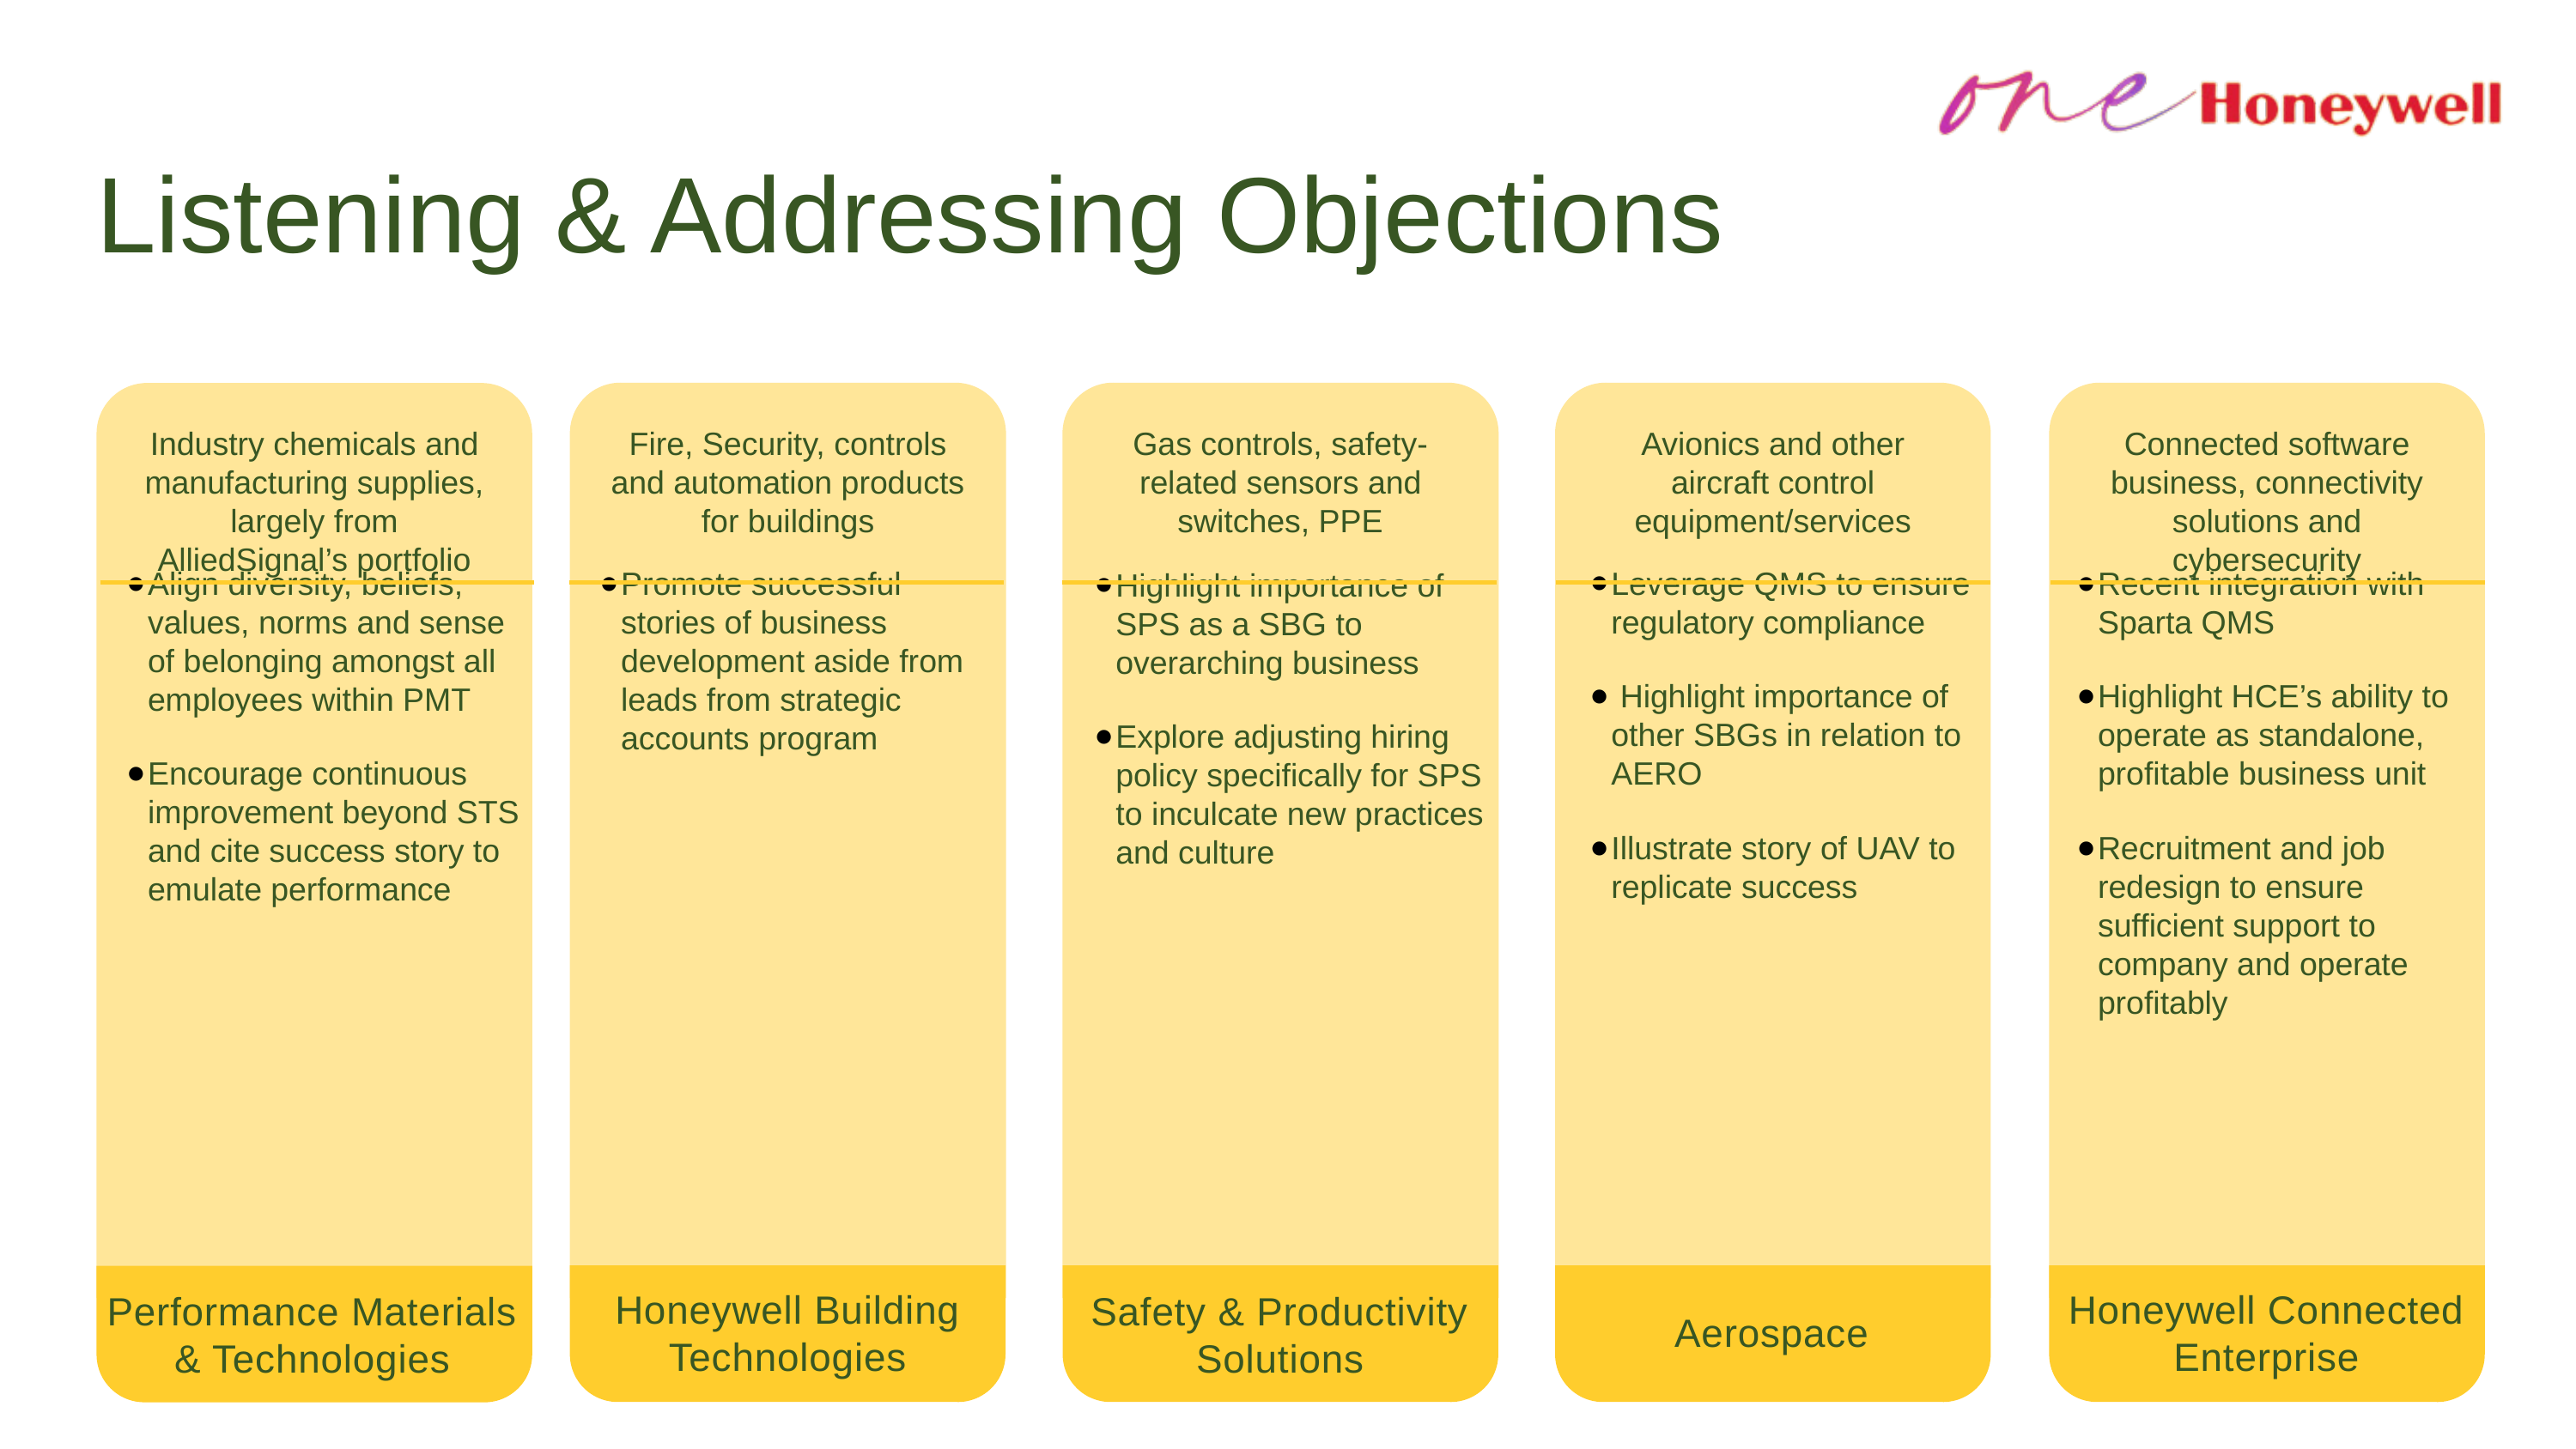

Listening & Addressing Objections

Fire, Security, controls and automation products for buildings

Gas controls, safety-related sensors and switches, PPE

Avionics and other aircraft control equipment/services

Connected software business, connectivity solutions and cybersecurity

Industry chemicals and manufacturing supplies, largely from AlliedSignal’s portfolio

Leverage QMS to ensure regulatory compliance
 Highlight importance of other SBGs in relation to AERO
Illustrate story of UAV to replicate success

Recent integration with Sparta QMS
Highlight HCE’s ability to operate as standalone, profitable business unit
Recruitment and job redesign to ensure sufficient support to company and operate profitably
Align diversity, beliefs, values, norms and sense of belonging amongst all employees within PMT
Encourage continuous improvement beyond STS and cite success story to emulate performance
Promote successful stories of business development aside from leads from strategic accounts program
Highlight importance of SPS as a SBG to overarching business
Explore adjusting hiring policy specifically for SPS to inculcate new practices and culture
Aerospace
Safety & Productivity Solutions
Performance Materials & Technologies

Honeywell Connected Enterprise
Honeywell Building Technologies